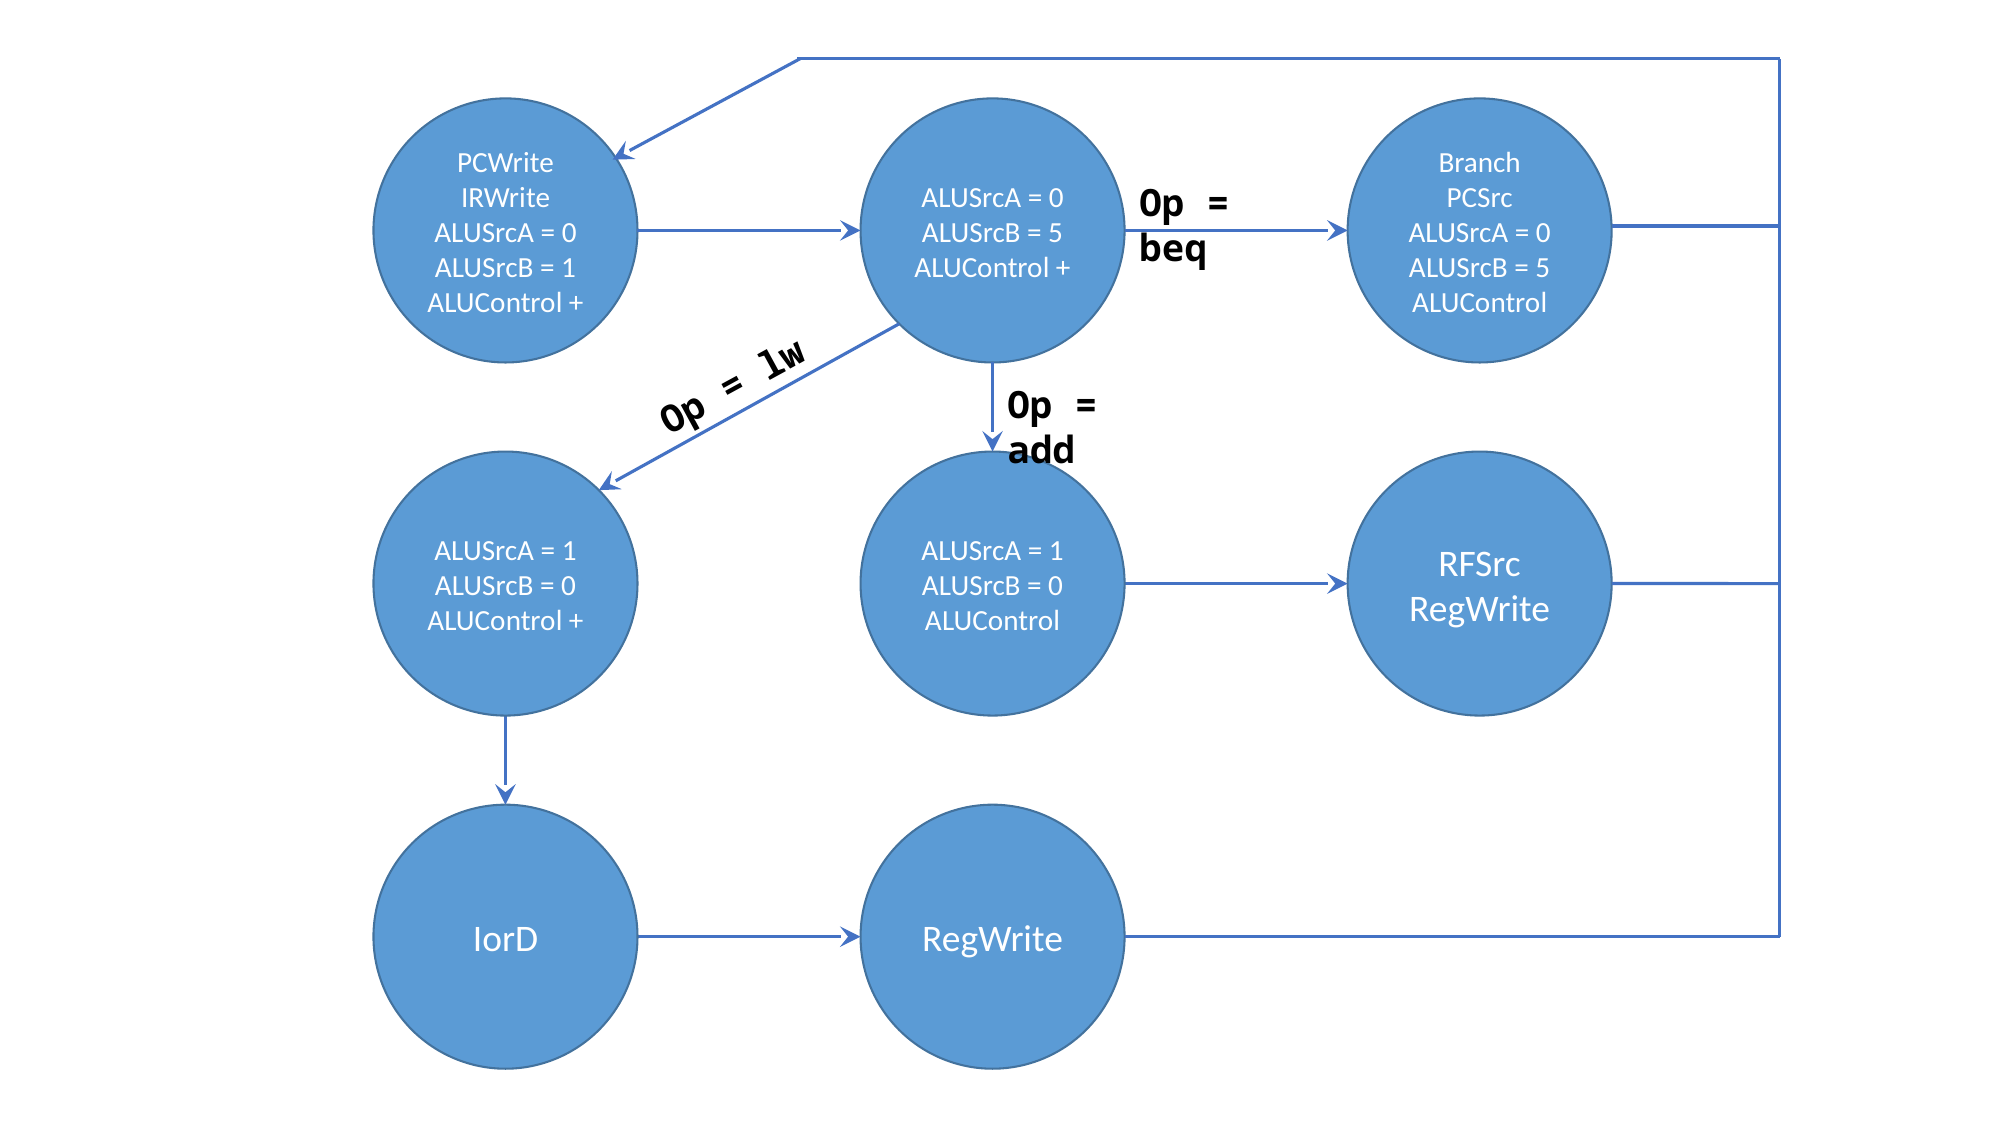

ALUSrcA = 0
ALUSrcB = 5
ALUControl +
Branch
PCSrc
ALUSrcA = 0
ALUSrcB = 5
ALUControl
Op = beq
PCWrite
IRWrite
ALUSrcA = 0
ALUSrcB = 1
ALUControl +
Op = lw
ALUSrcA = 1
ALUSrcB = 0
ALUControl +
Op = add
ALUSrcA = 1
ALUSrcB = 0
ALUControl
RFSrc
RegWrite
IorD
RegWrite